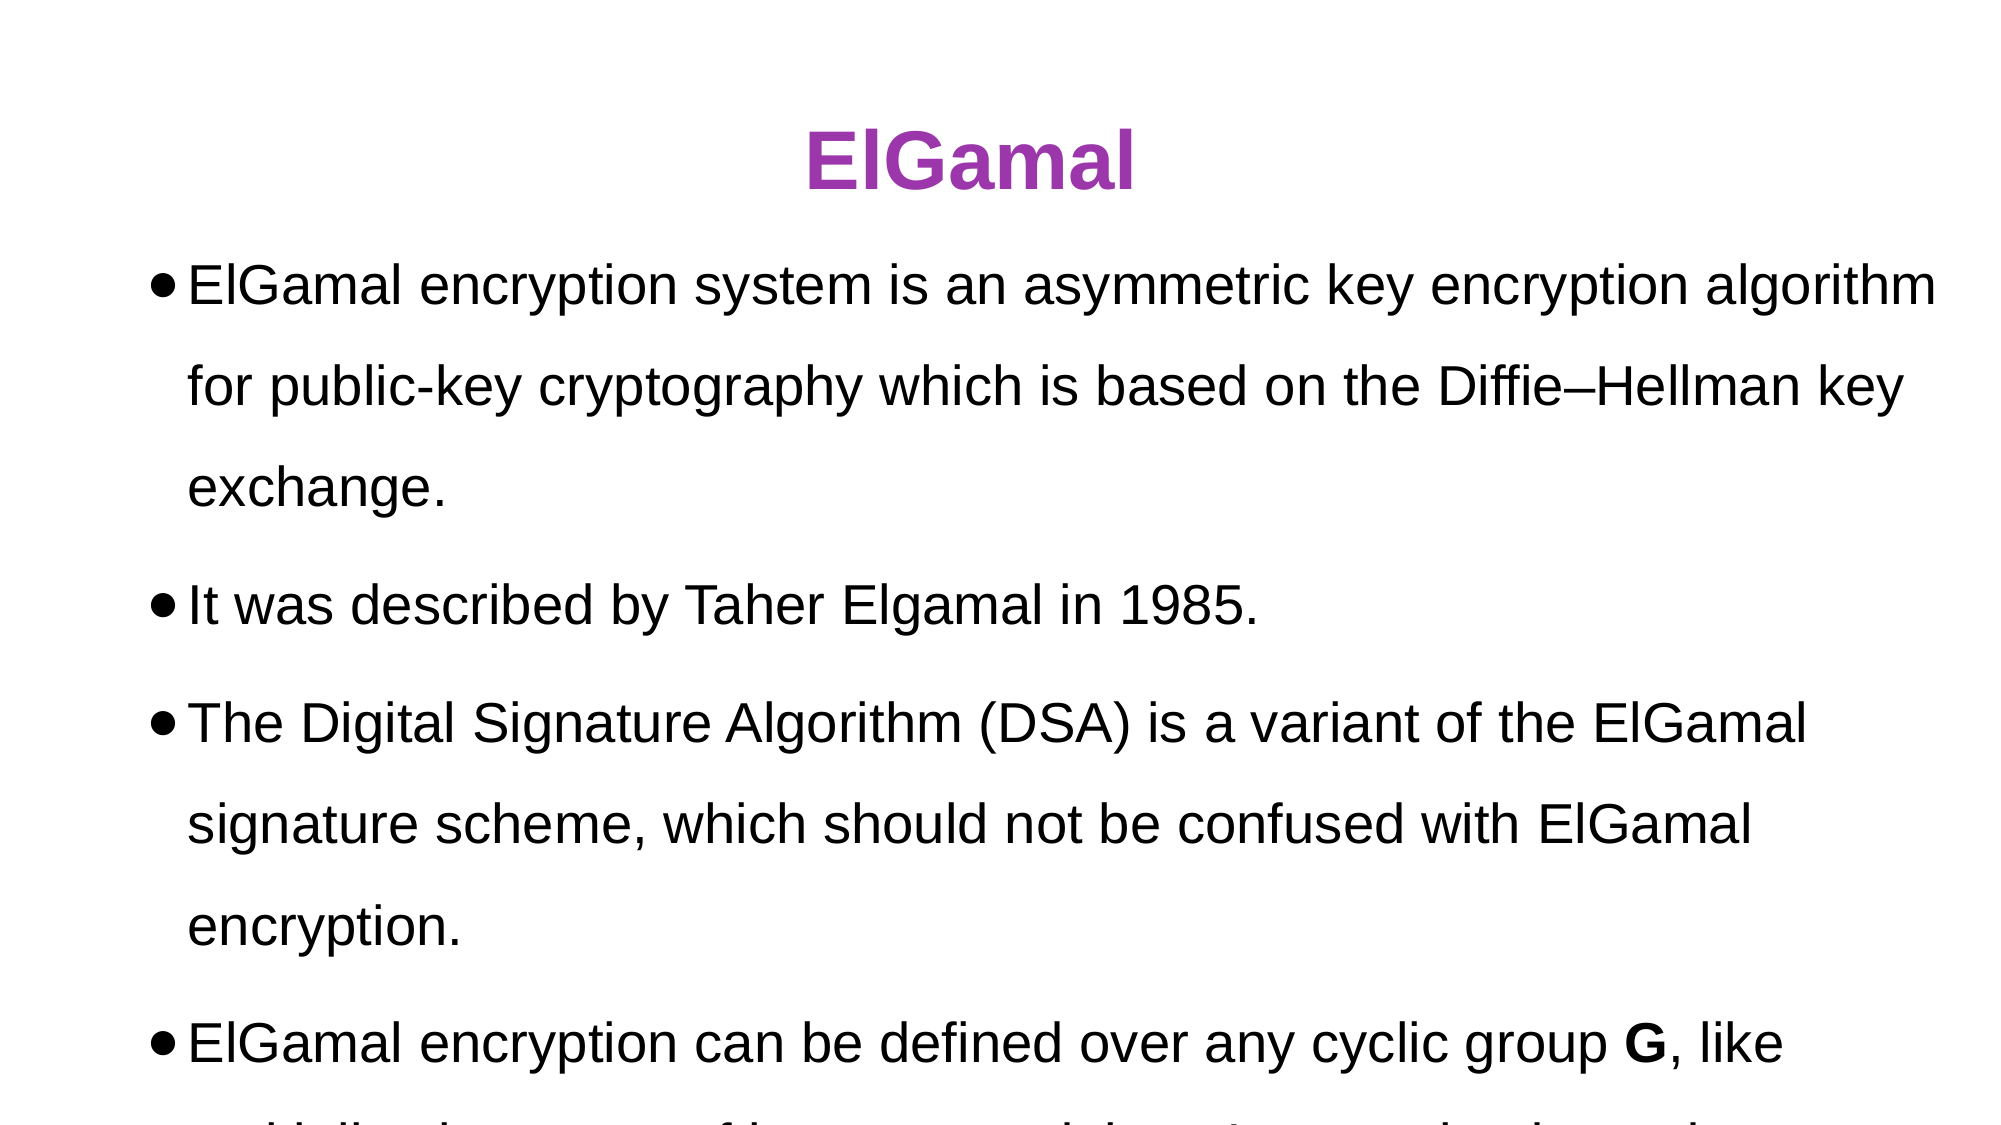

# ElGamal
ElGamal encryption system is an asymmetric key encryption algorithm for public-key cryptography which is based on the Diffie–Hellman key exchange.
It was described by Taher Elgamal in 1985.
The Digital Signature Algorithm (DSA) is a variant of the ElGamal signature scheme, which should not be confused with ElGamal encryption.
ElGamal encryption can be defined over any cyclic group G, like multiplicative group of integers modulo n. Its security depends upon the difficulty of a certain problem in G related to computing discrete logarithms.